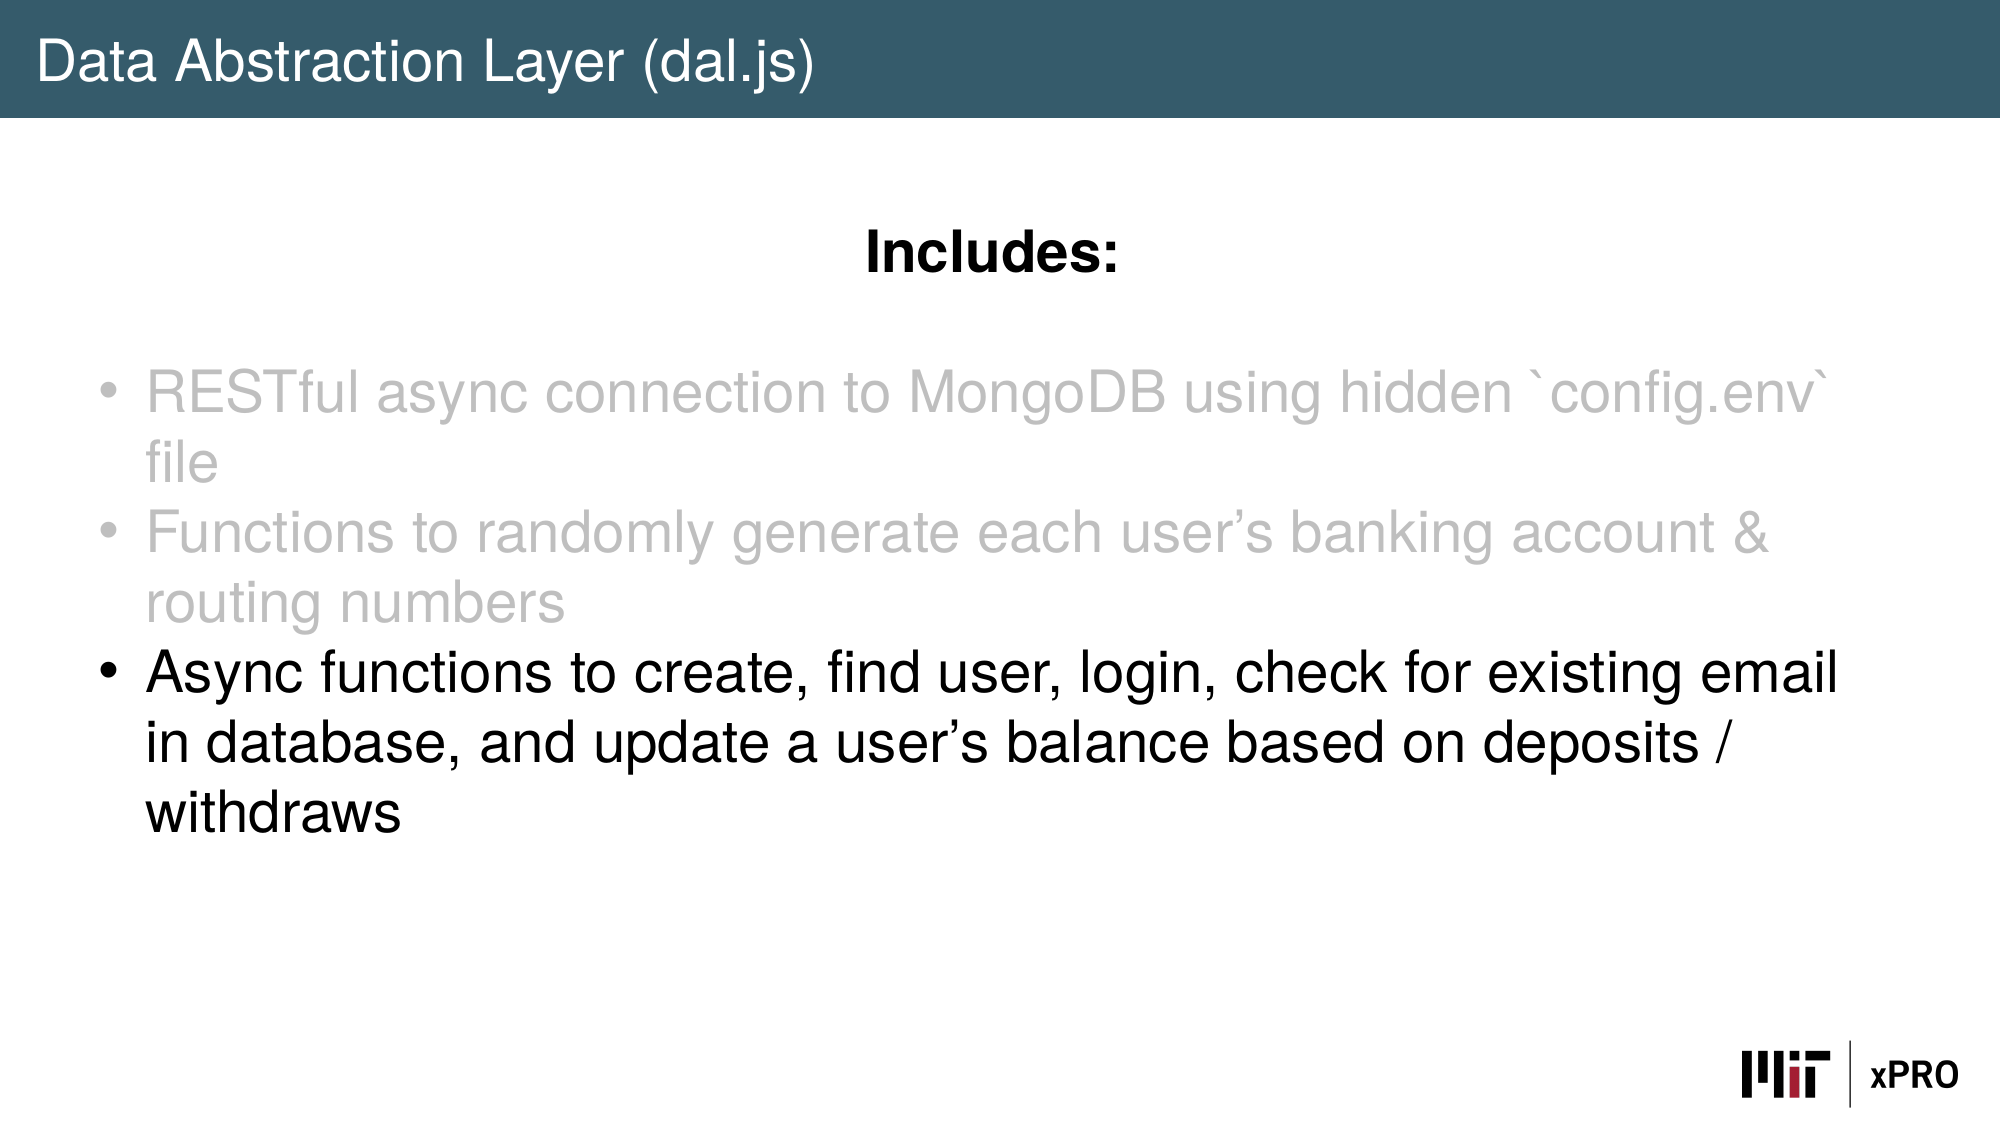

Data Abstraction Layer (dal.js)
Includes:

RESTful async connection to MongoDB using hidden `config.env` file
Functions to randomly generate each user’s banking account & routing numbers
Async functions to create, find user, login, check for existing email in database, and update a user’s balance based on deposits / withdraws